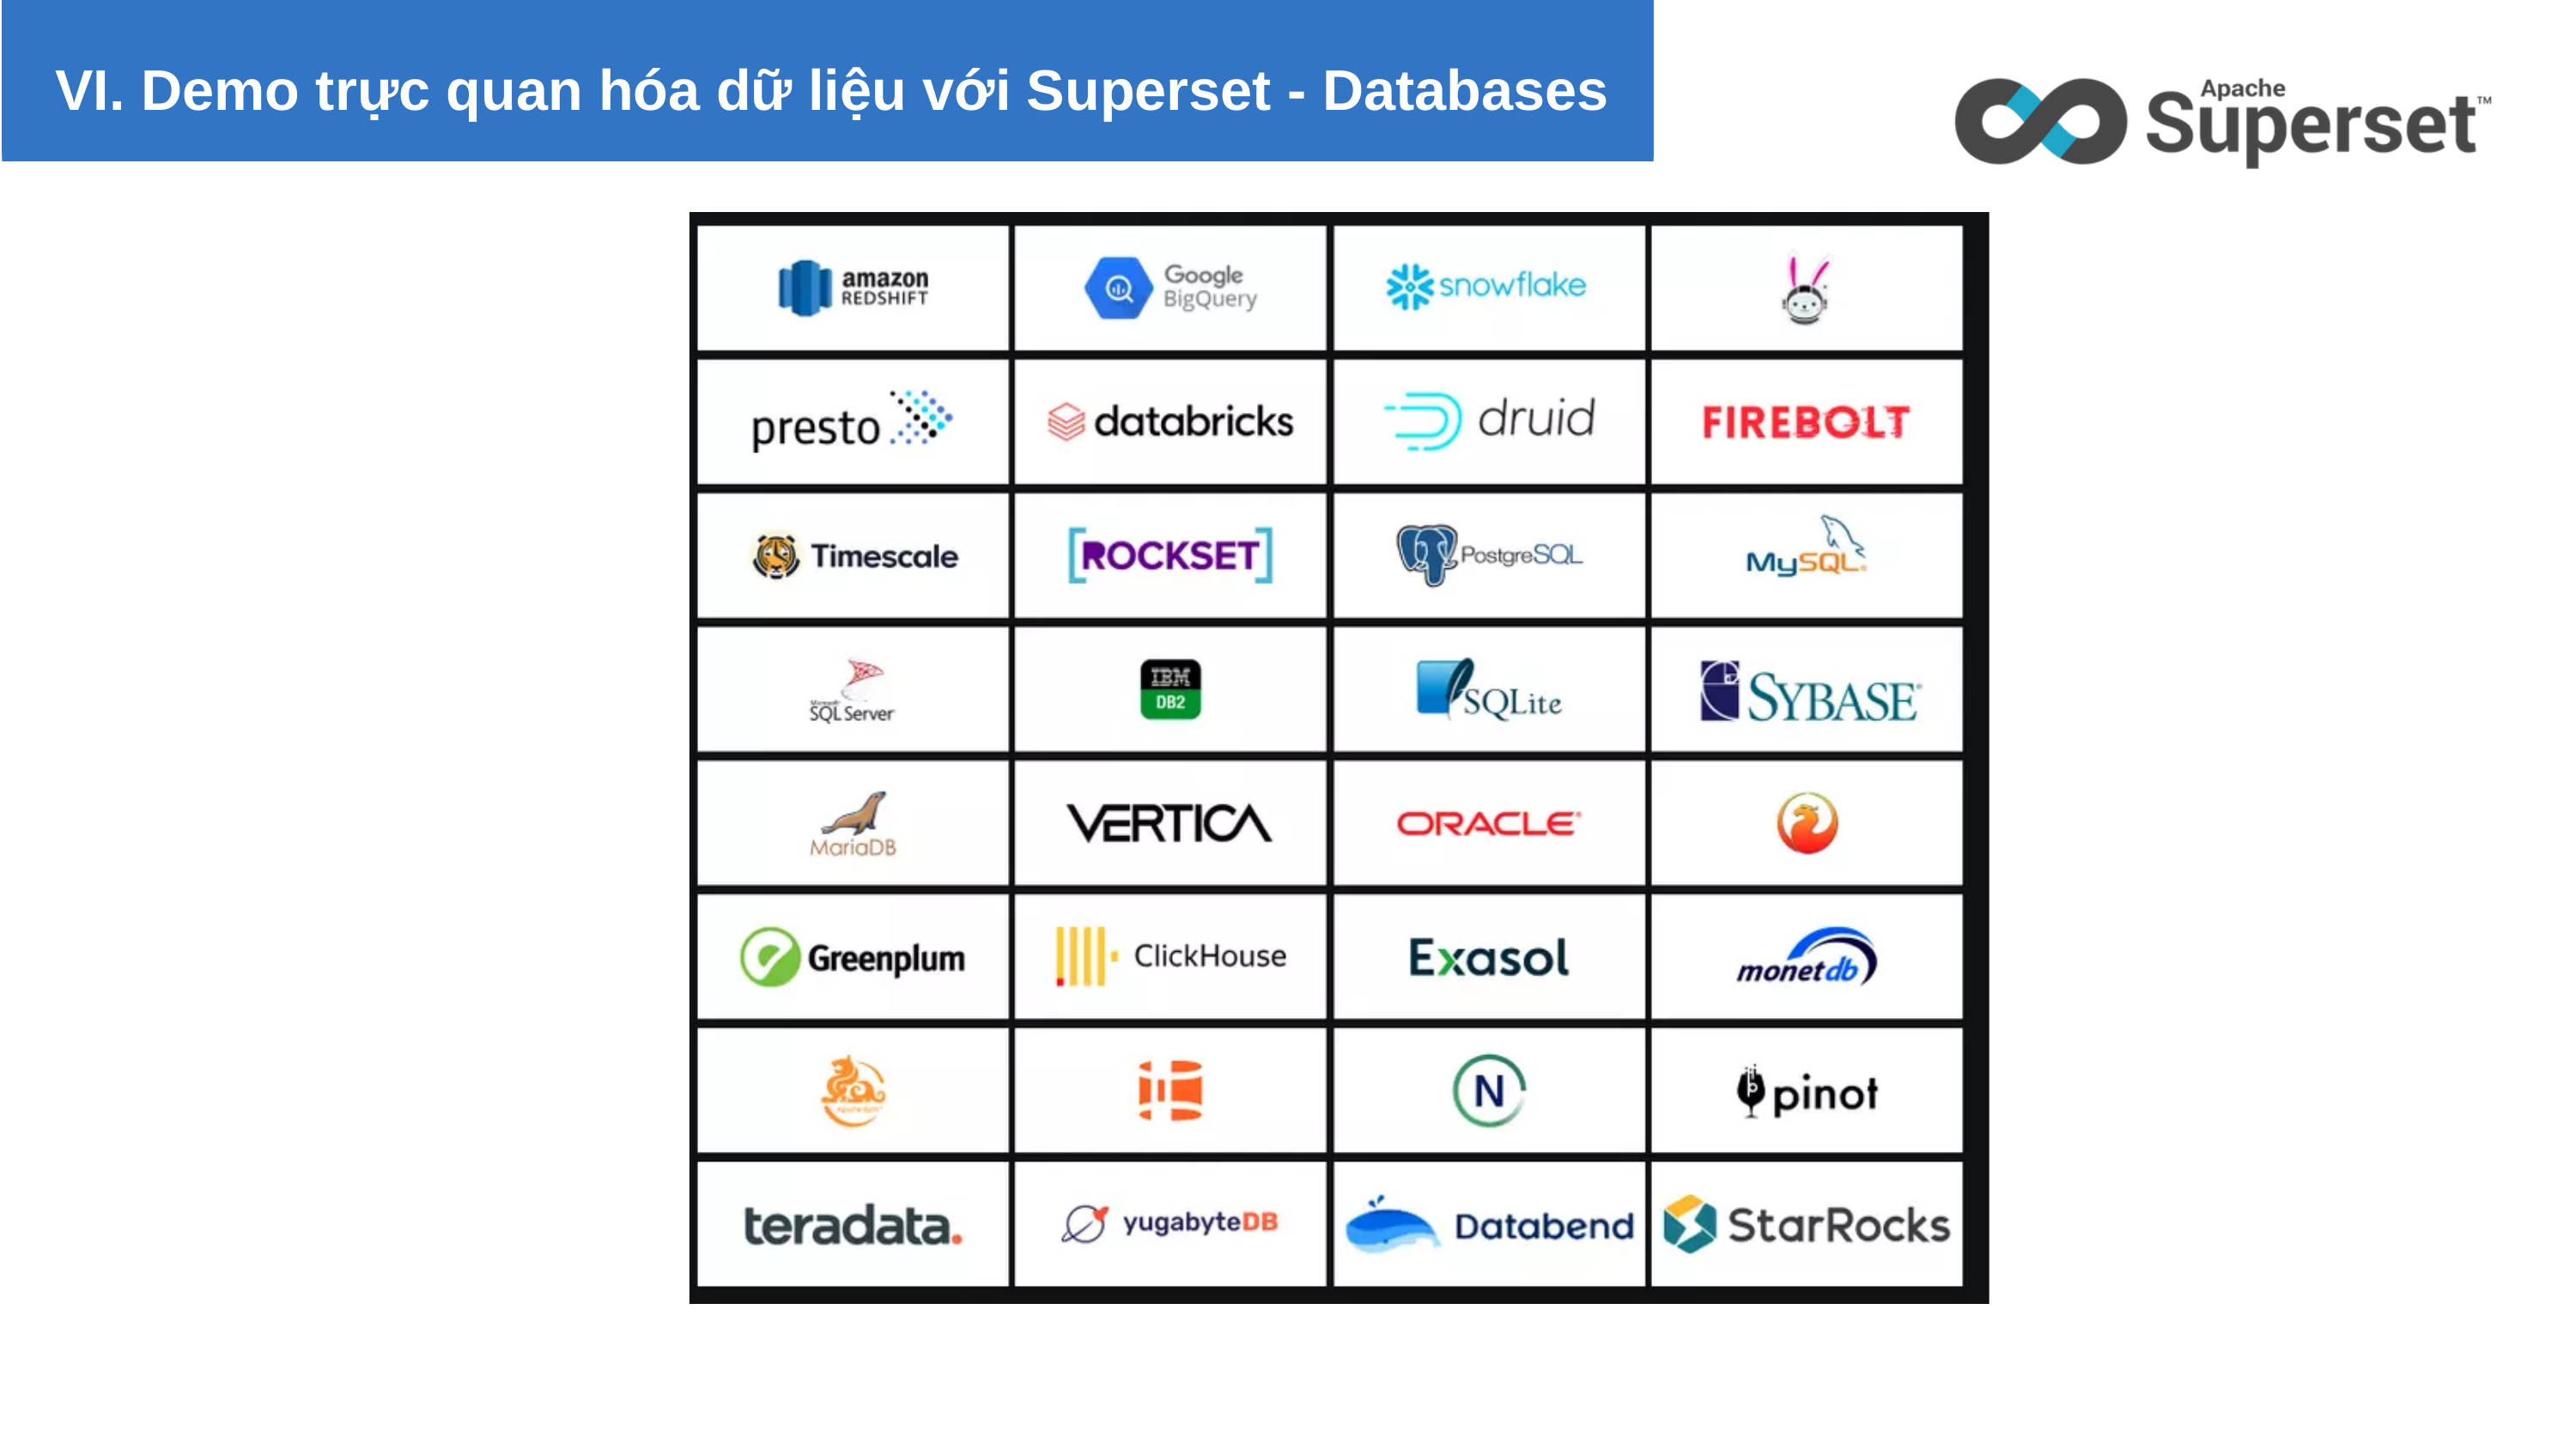

VI. Demo trực quan hóa dữ liệu với Superset - Databases